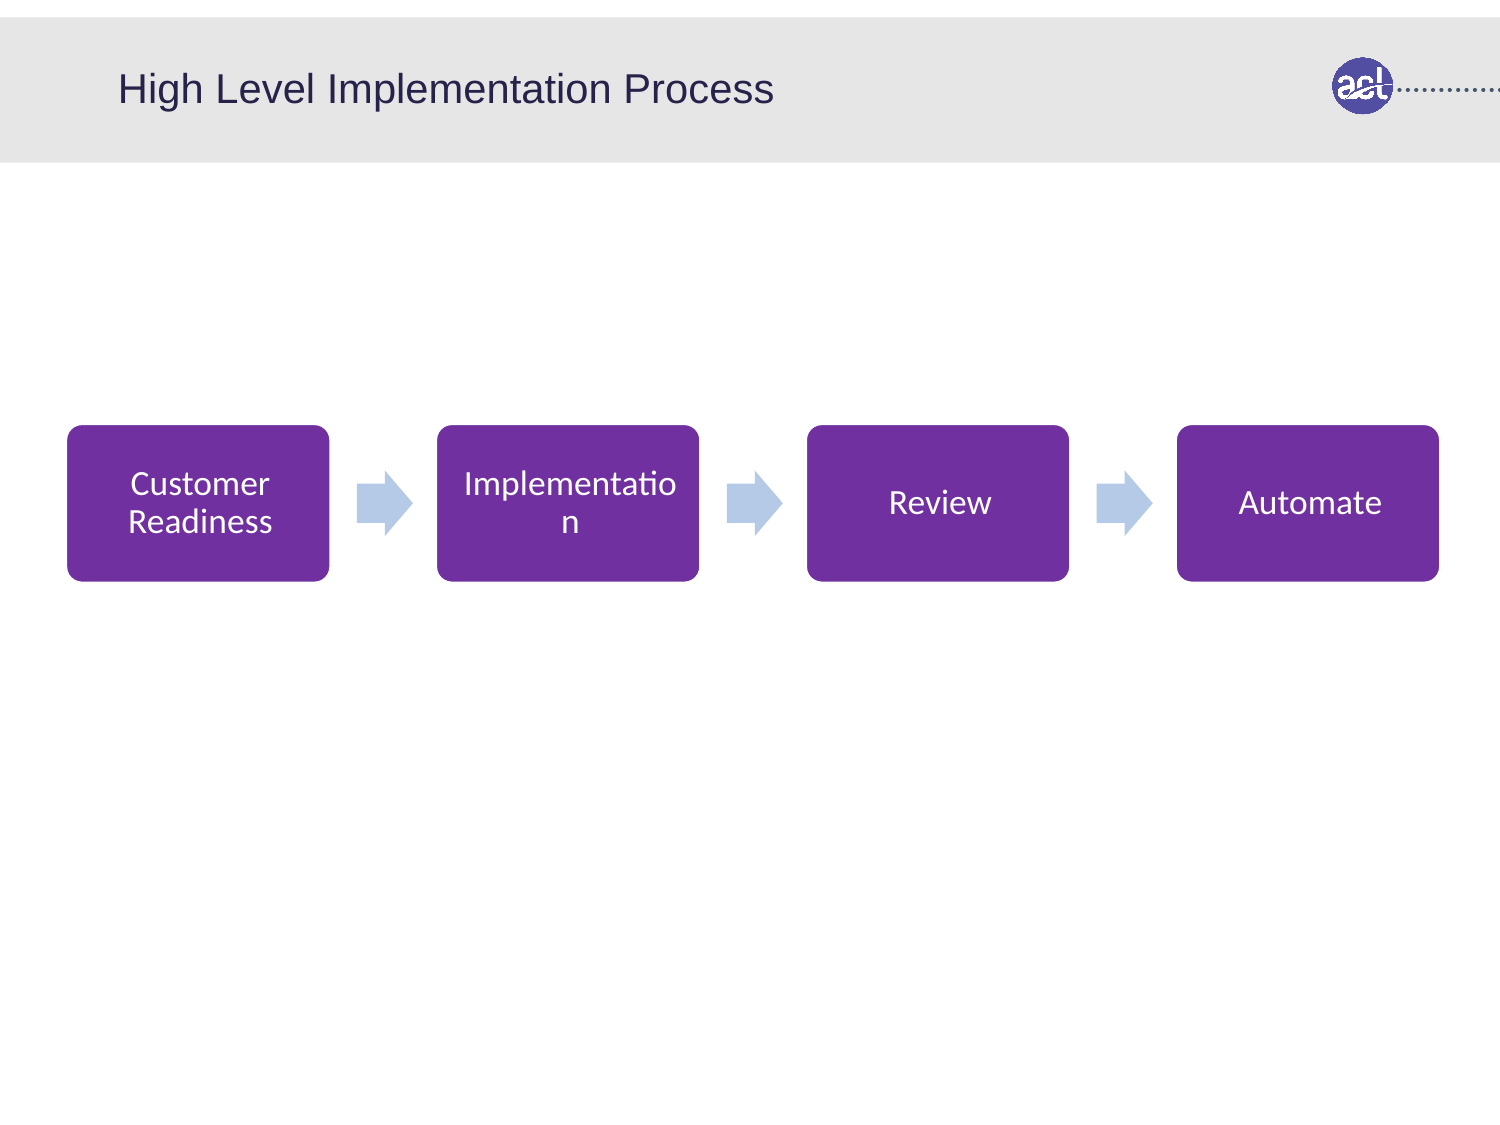

# High Level Implementation Process
Customer Readiness

Implementation

Review

Automate